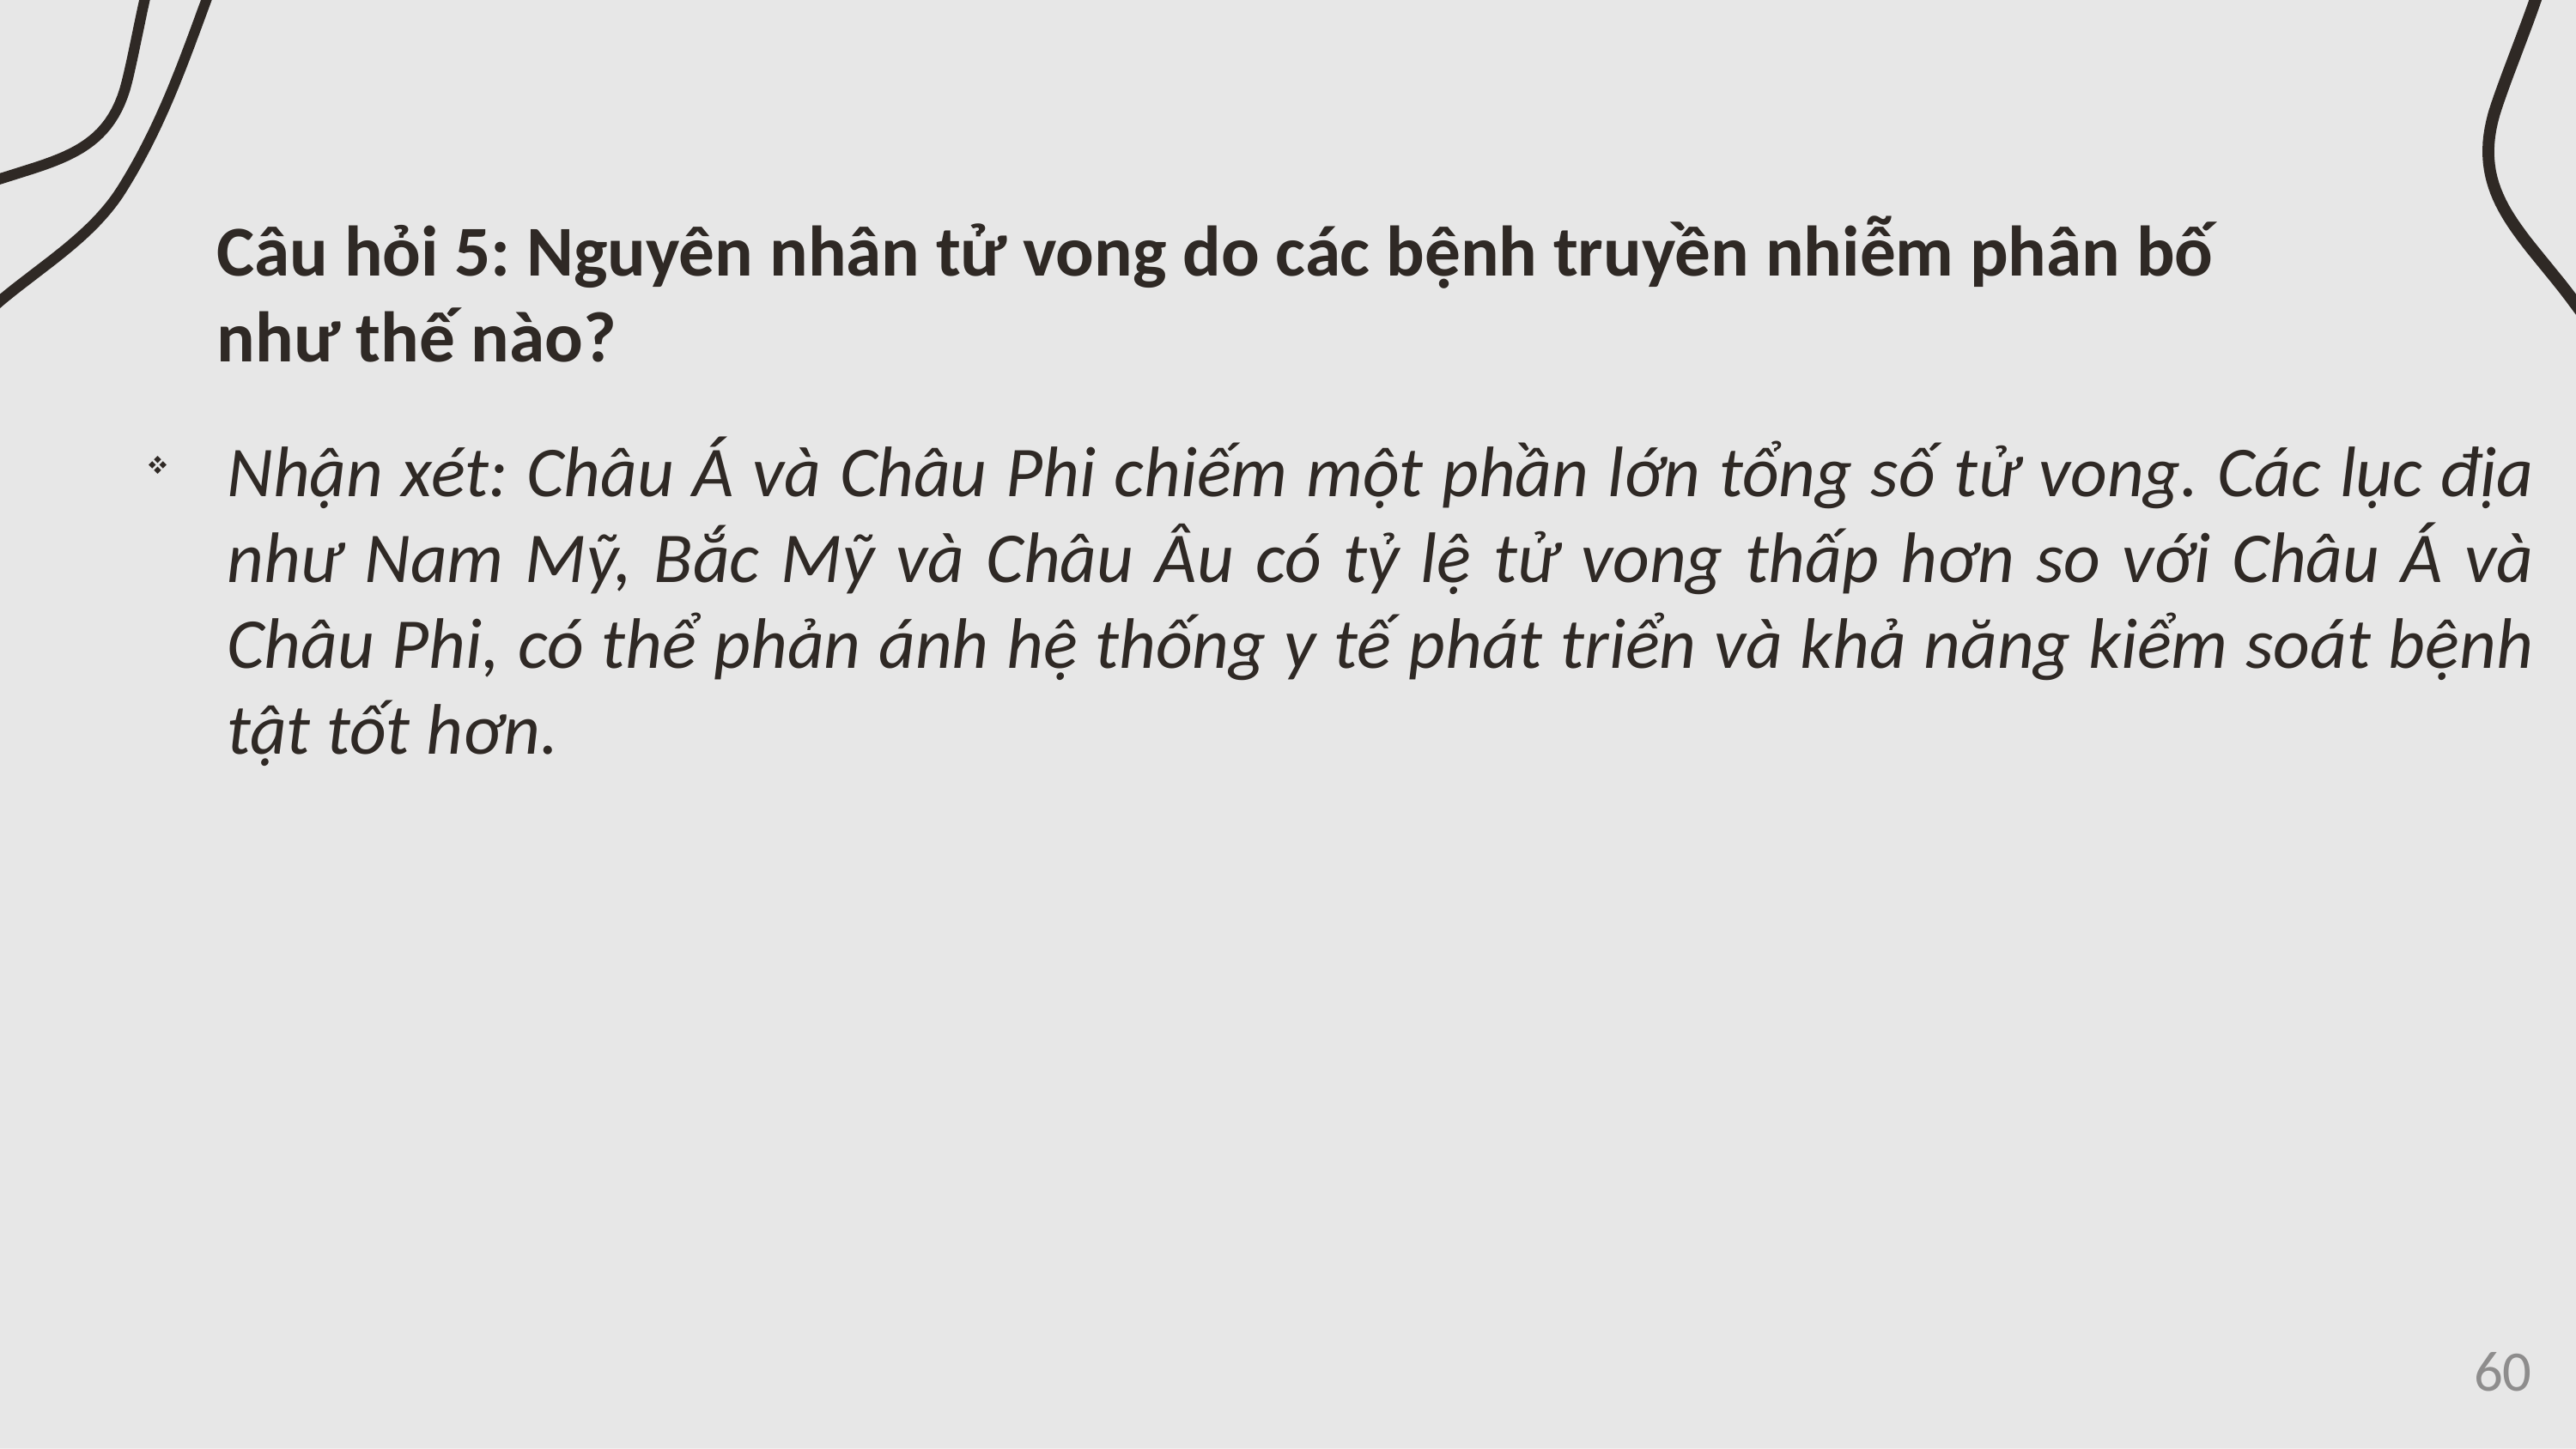

# Câu hỏi 5: Nguyên nhân tử vong do các bệnh truyền nhiễm phân bố như thế nào?
Nhận xét: Châu Á và Châu Phi chiếm một phần lớn tổng số tử vong. Các lục địa như Nam Mỹ, Bắc Mỹ và Châu Âu có tỷ lệ tử vong thấp hơn so với Châu Á và Châu Phi, có thể phản ánh hệ thống y tế phát triển và khả năng kiểm soát bệnh tật tốt hơn.
60